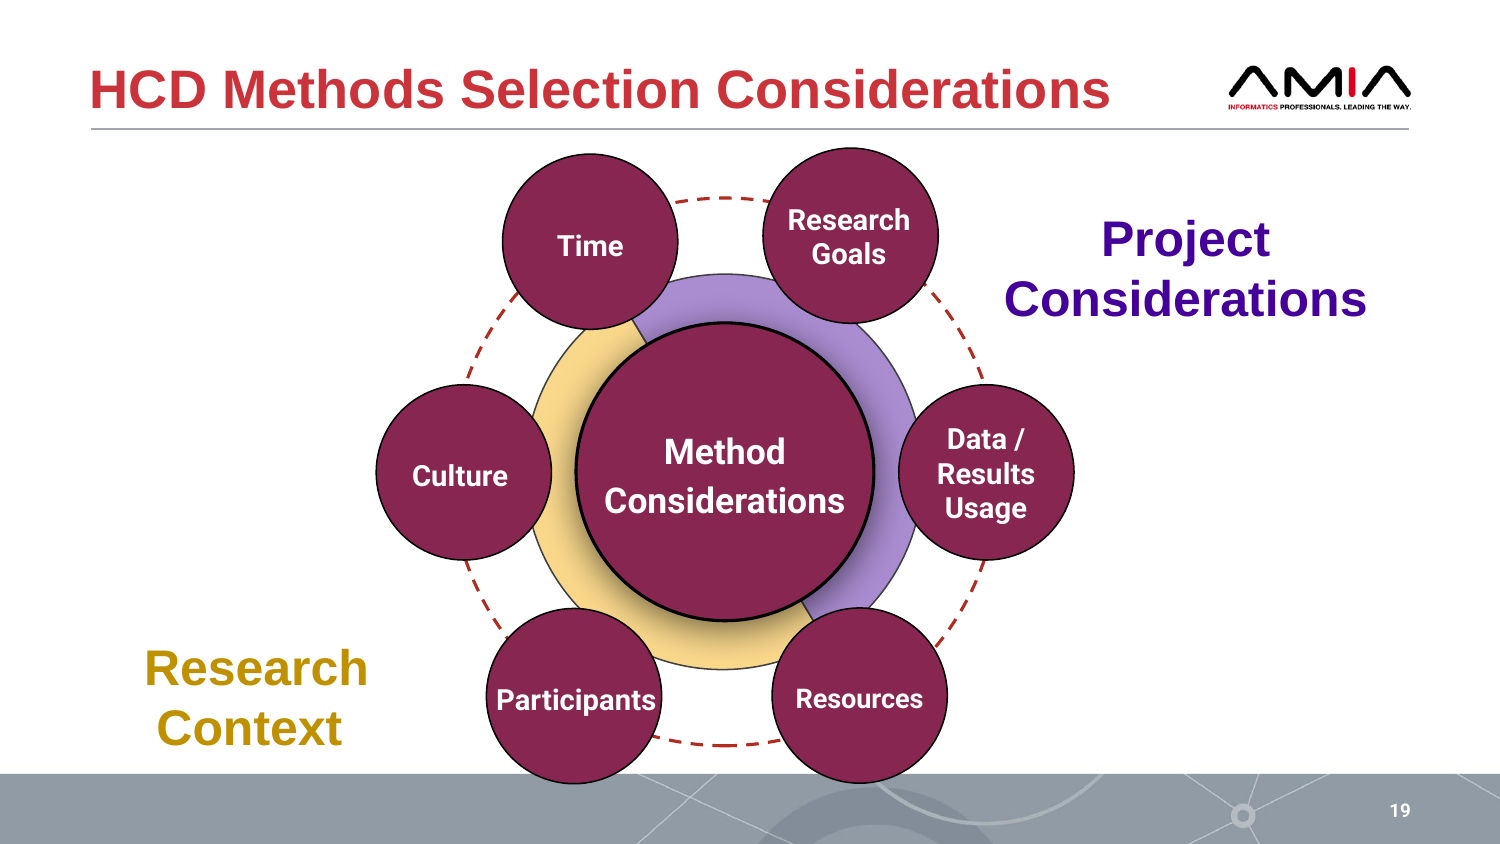

# HCD Methods Selection Considerations

Research Goals
Time
Project Considerations

Method
Considerations
Culture
Data / Results Usage

Research
Context
Resources
Participants
19